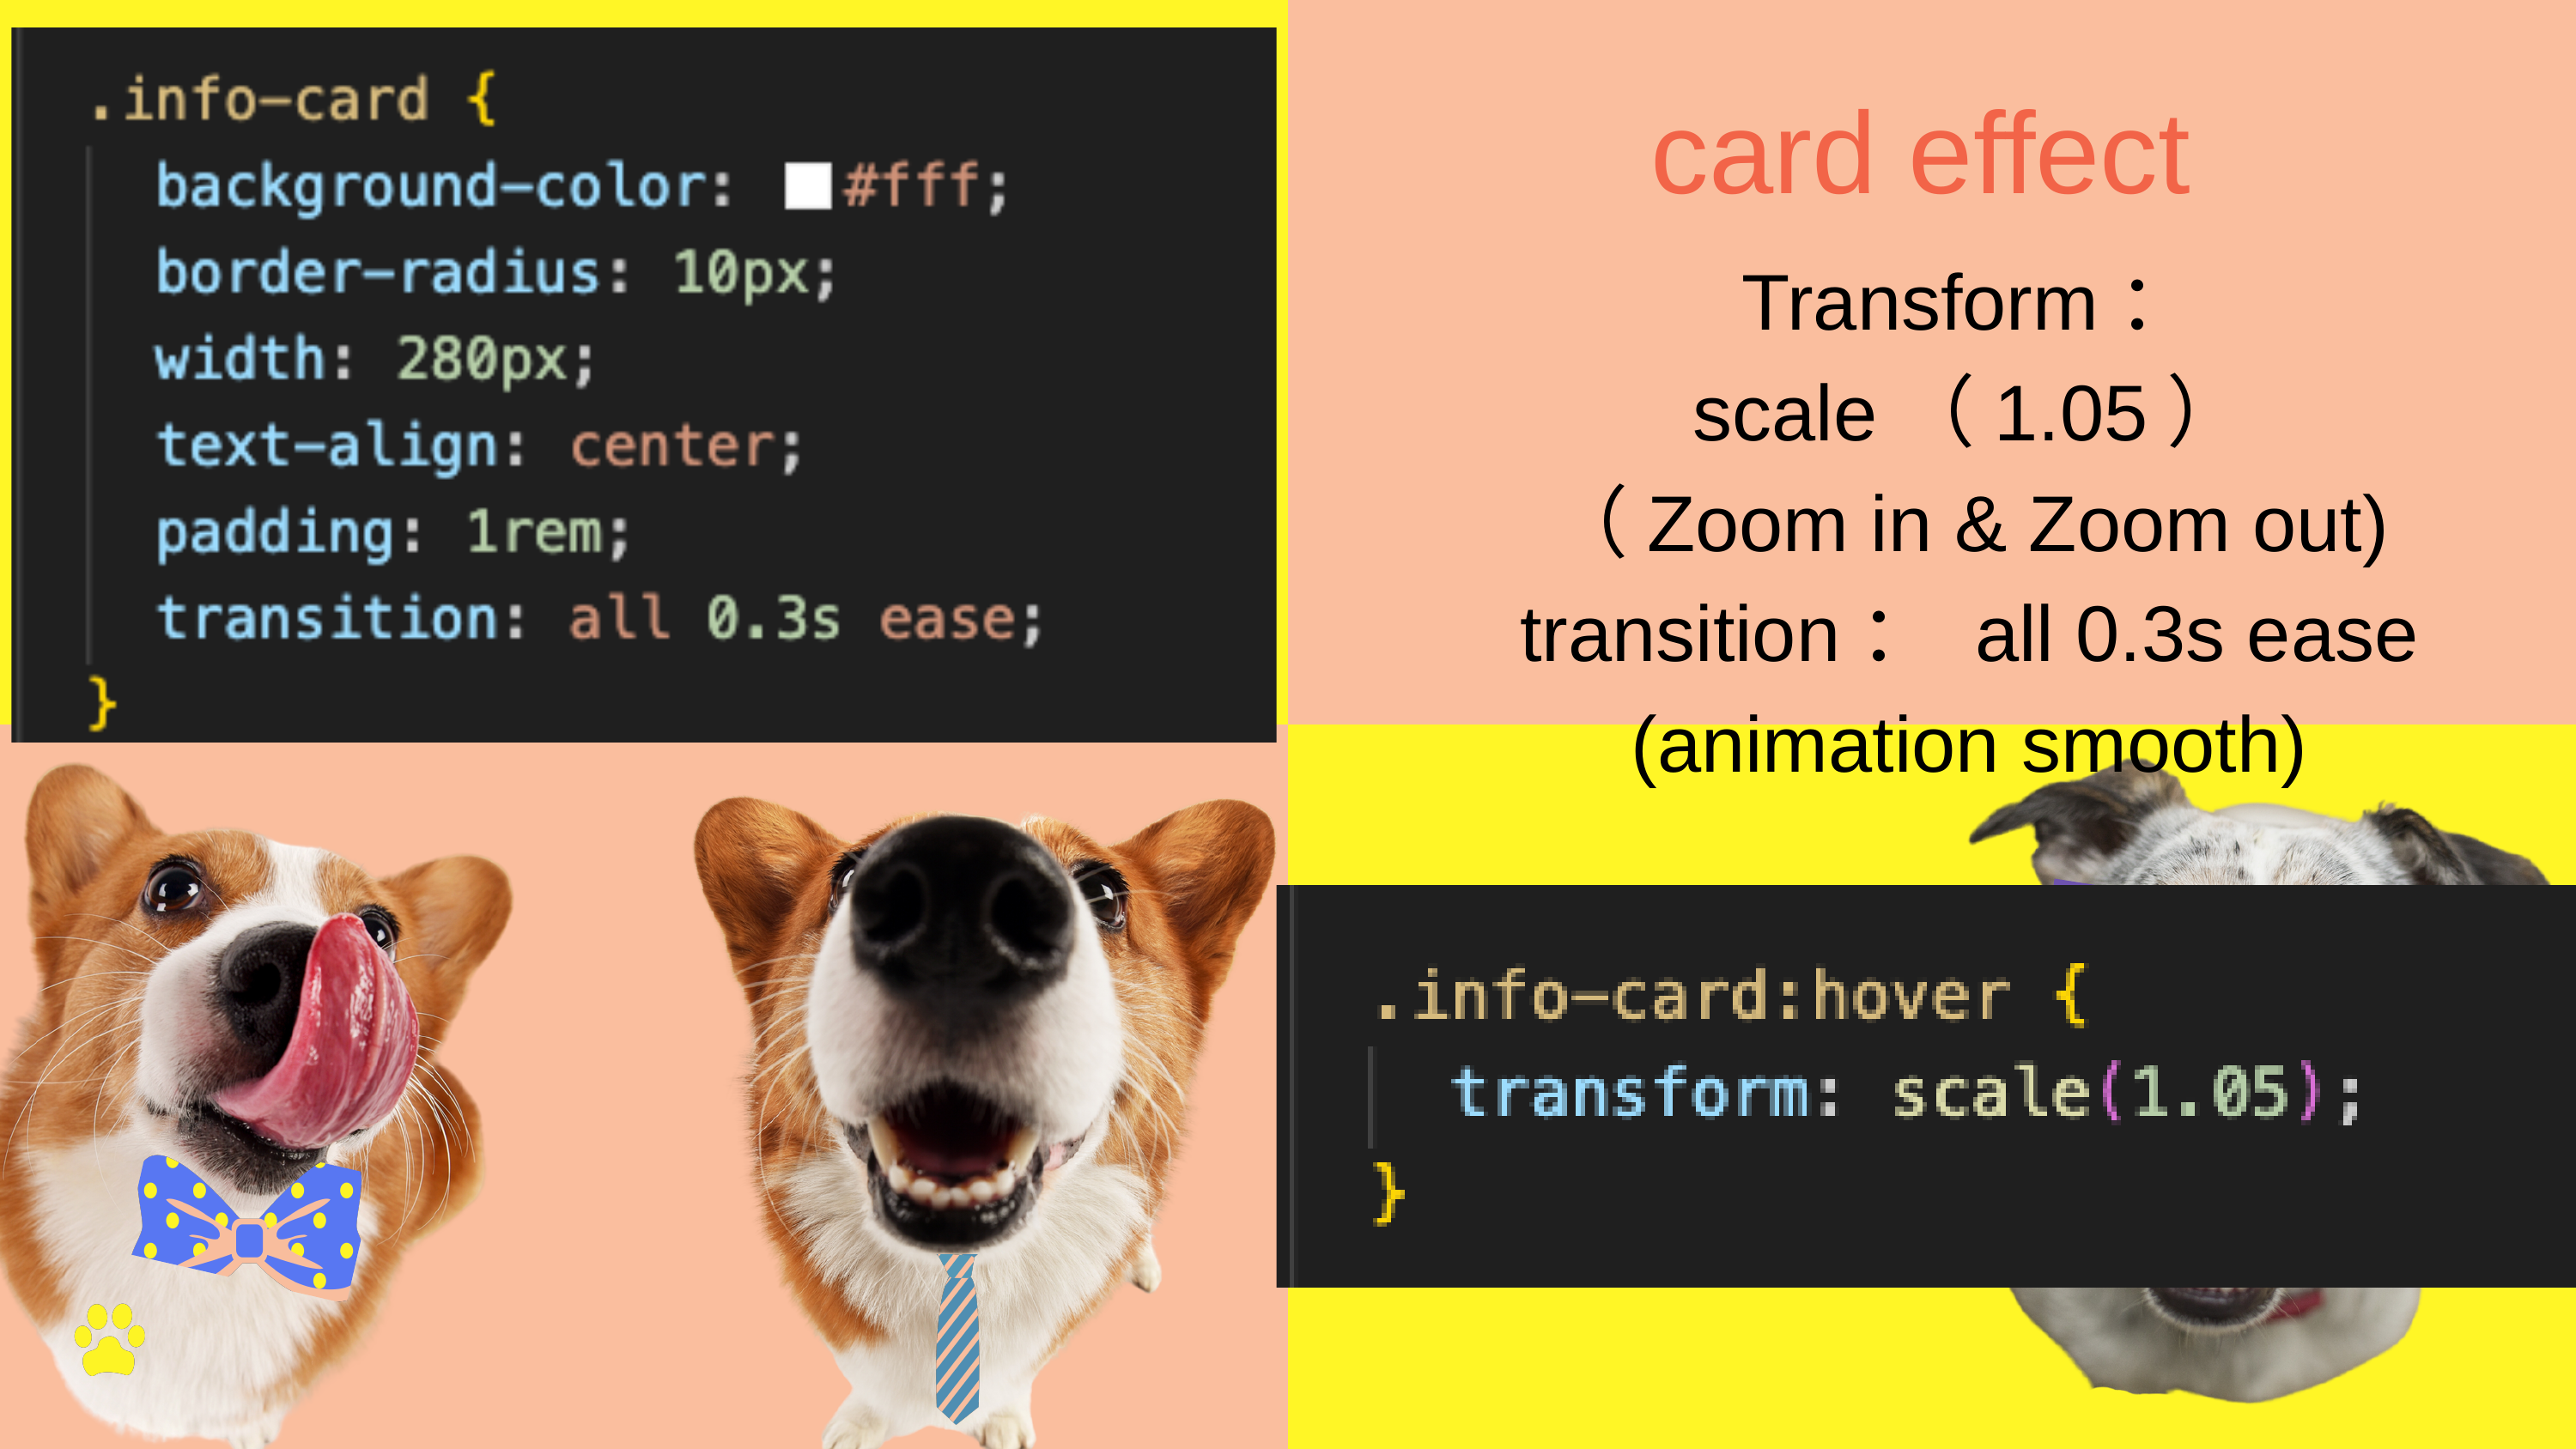

card effect

Who we are?

Briefly elaborate on what you want to discuss.
Transform： scale（1.05）
（Zoom in & Zoom out)
transition： all 0.3s ease
(animation smooth)